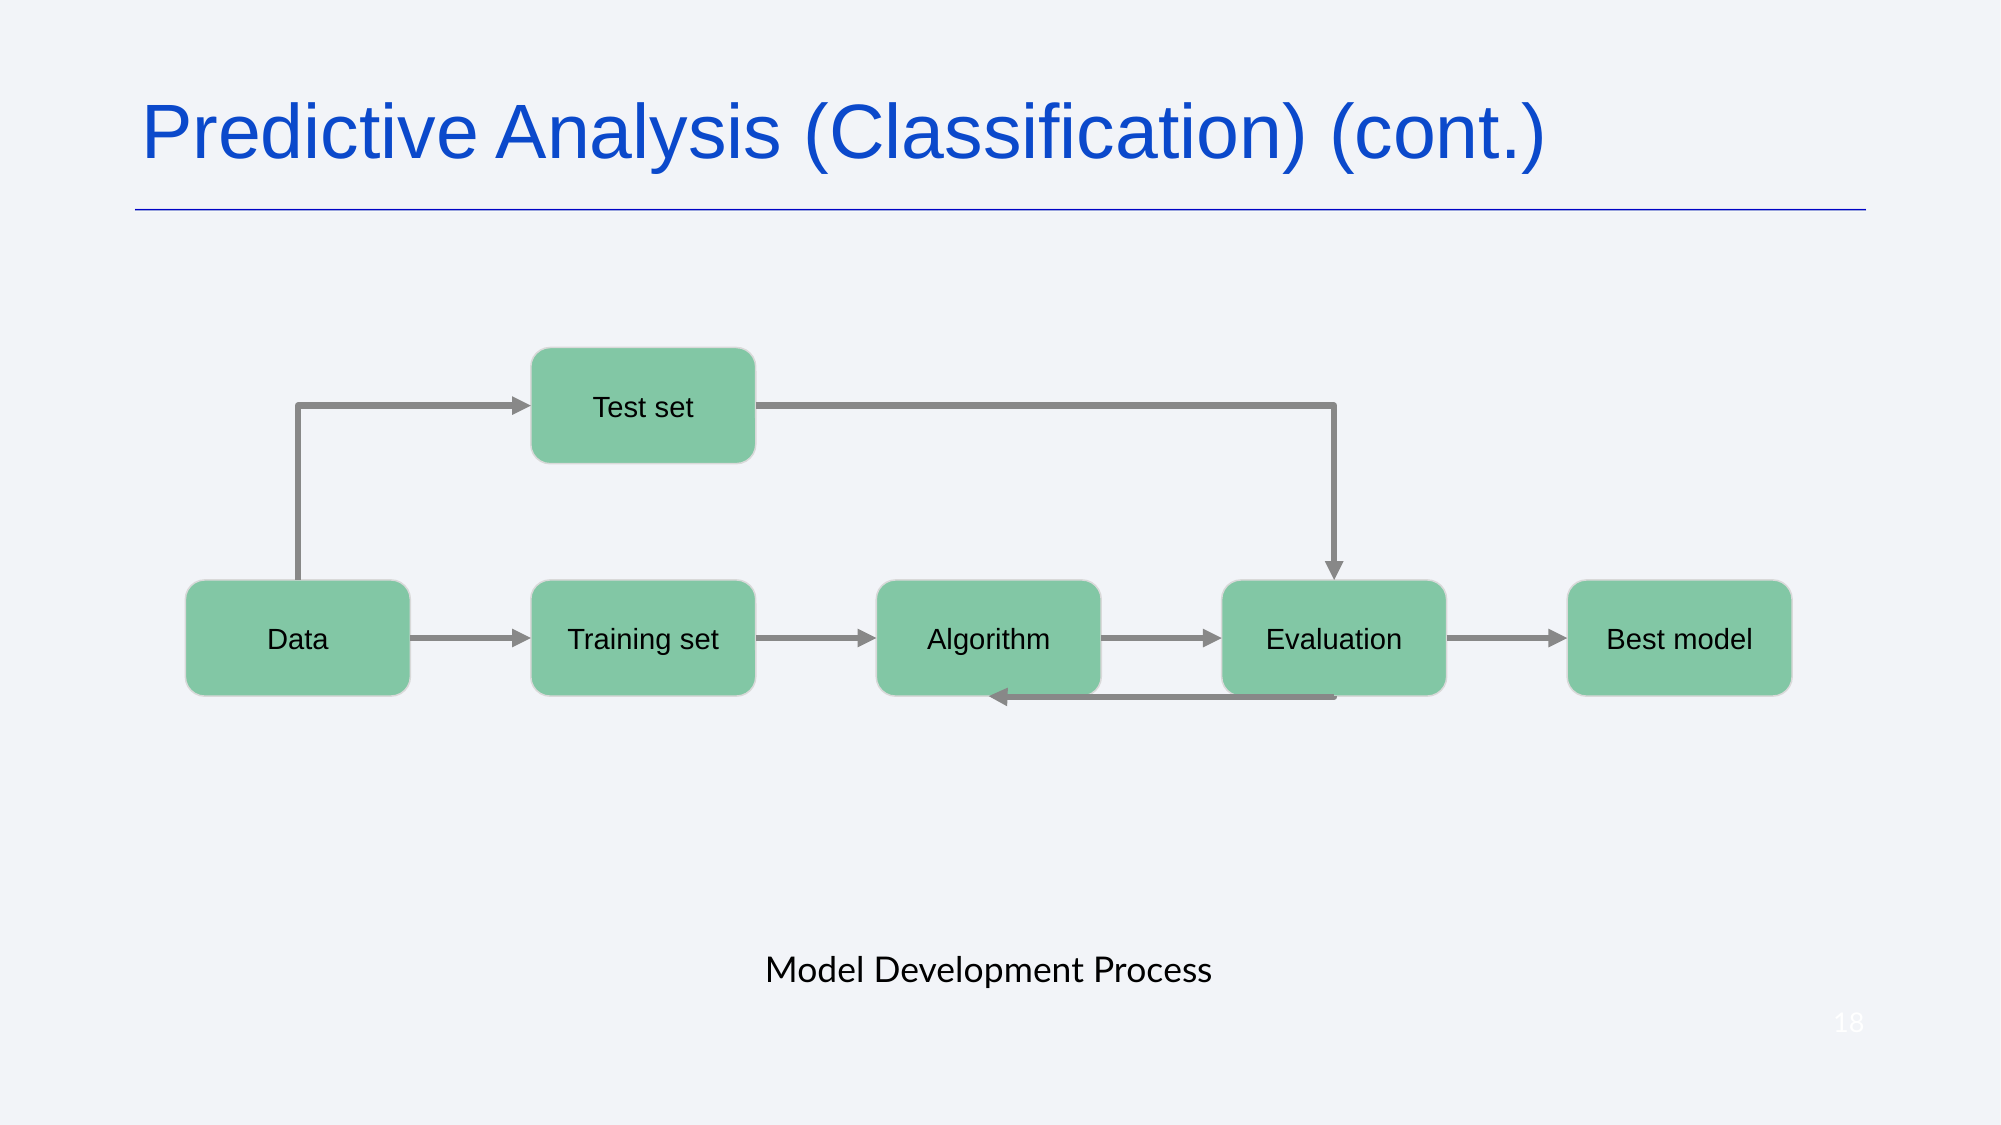

Predictive Analysis (Classification) (cont.)
Test set
Data
Training set
Algorithm
Evaluation
Best model
Model Development Process
18